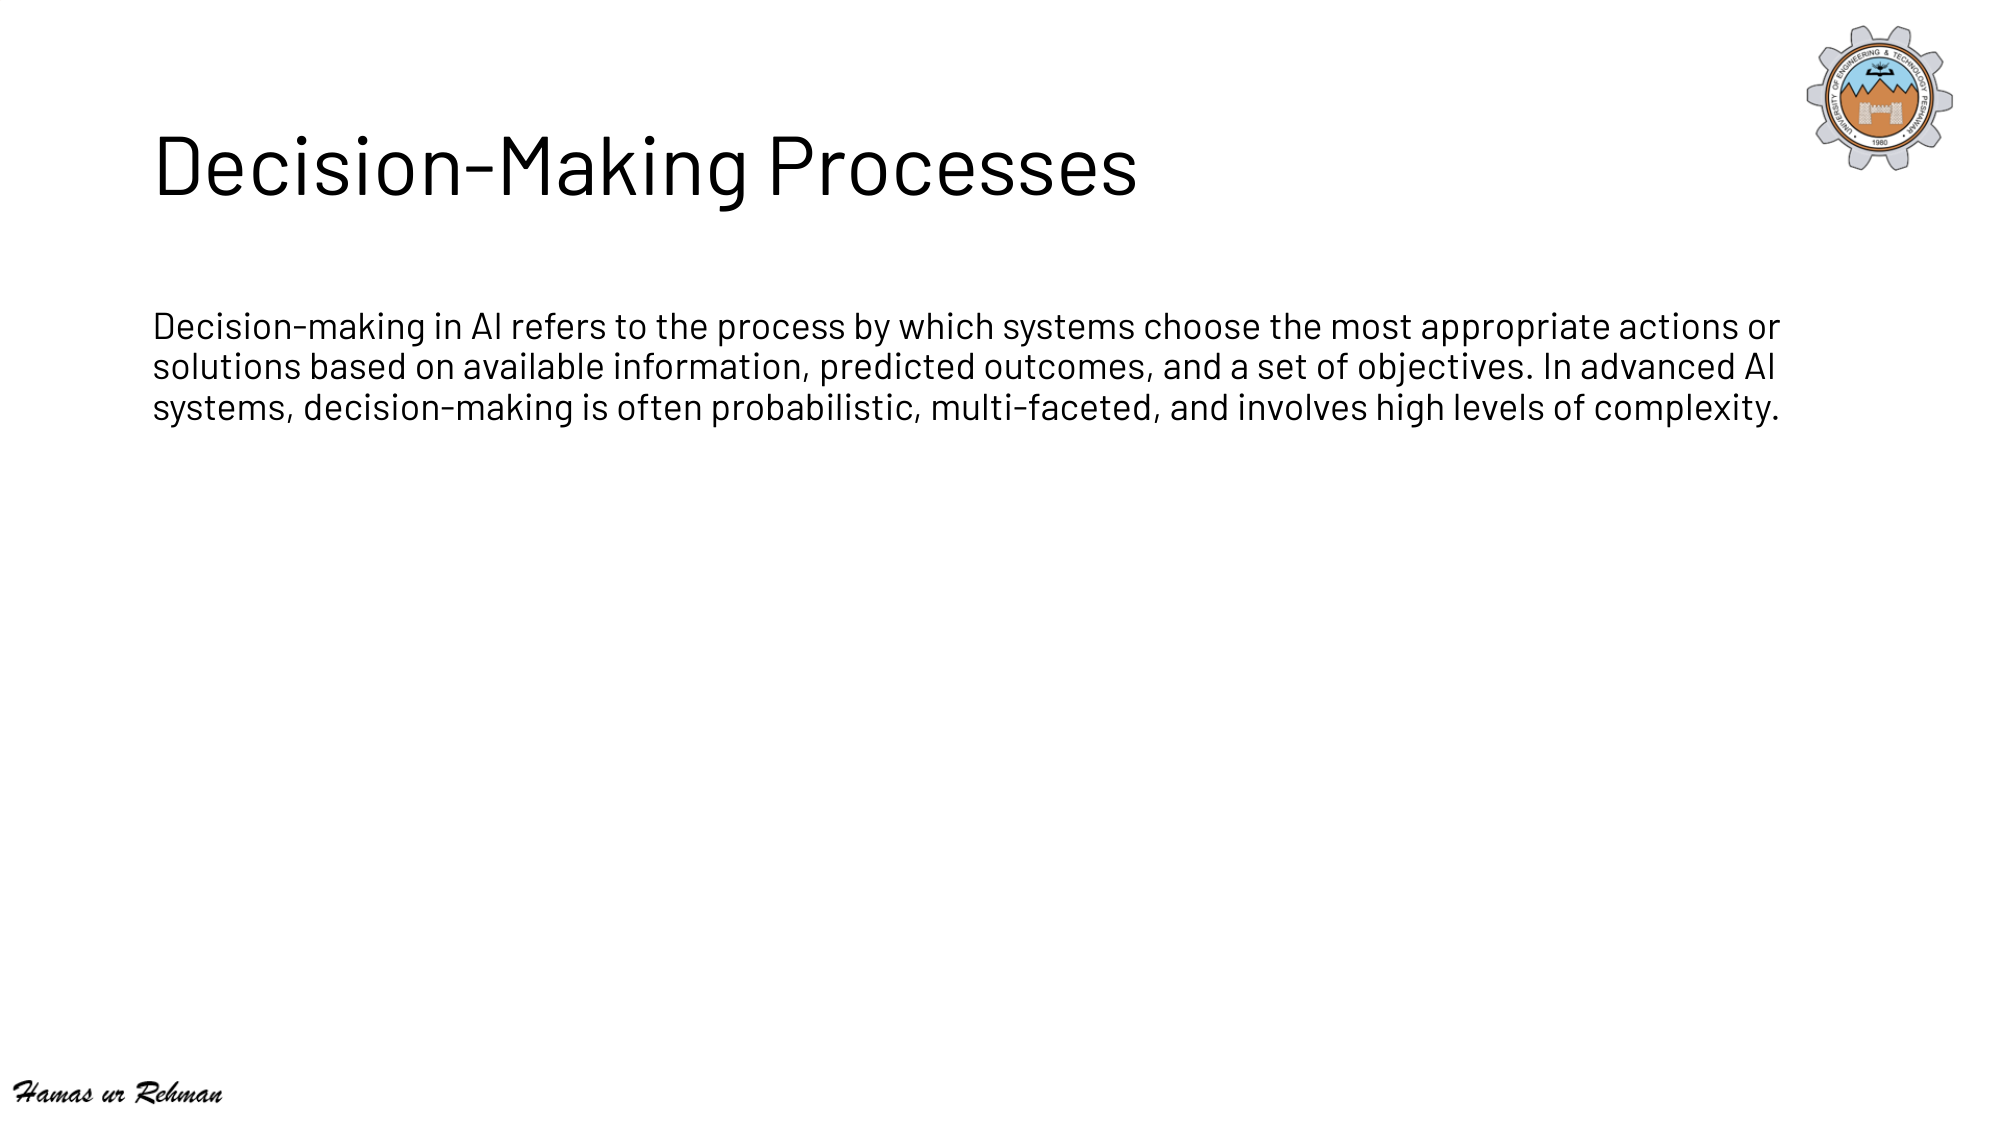

# Decision-Making Processes
Decision-making in AI refers to the process by which systems choose the most appropriate actions or solutions based on available information, predicted outcomes, and a set of objectives. In advanced AI systems, decision-making is often probabilistic, multi-faceted, and involves high levels of complexity.